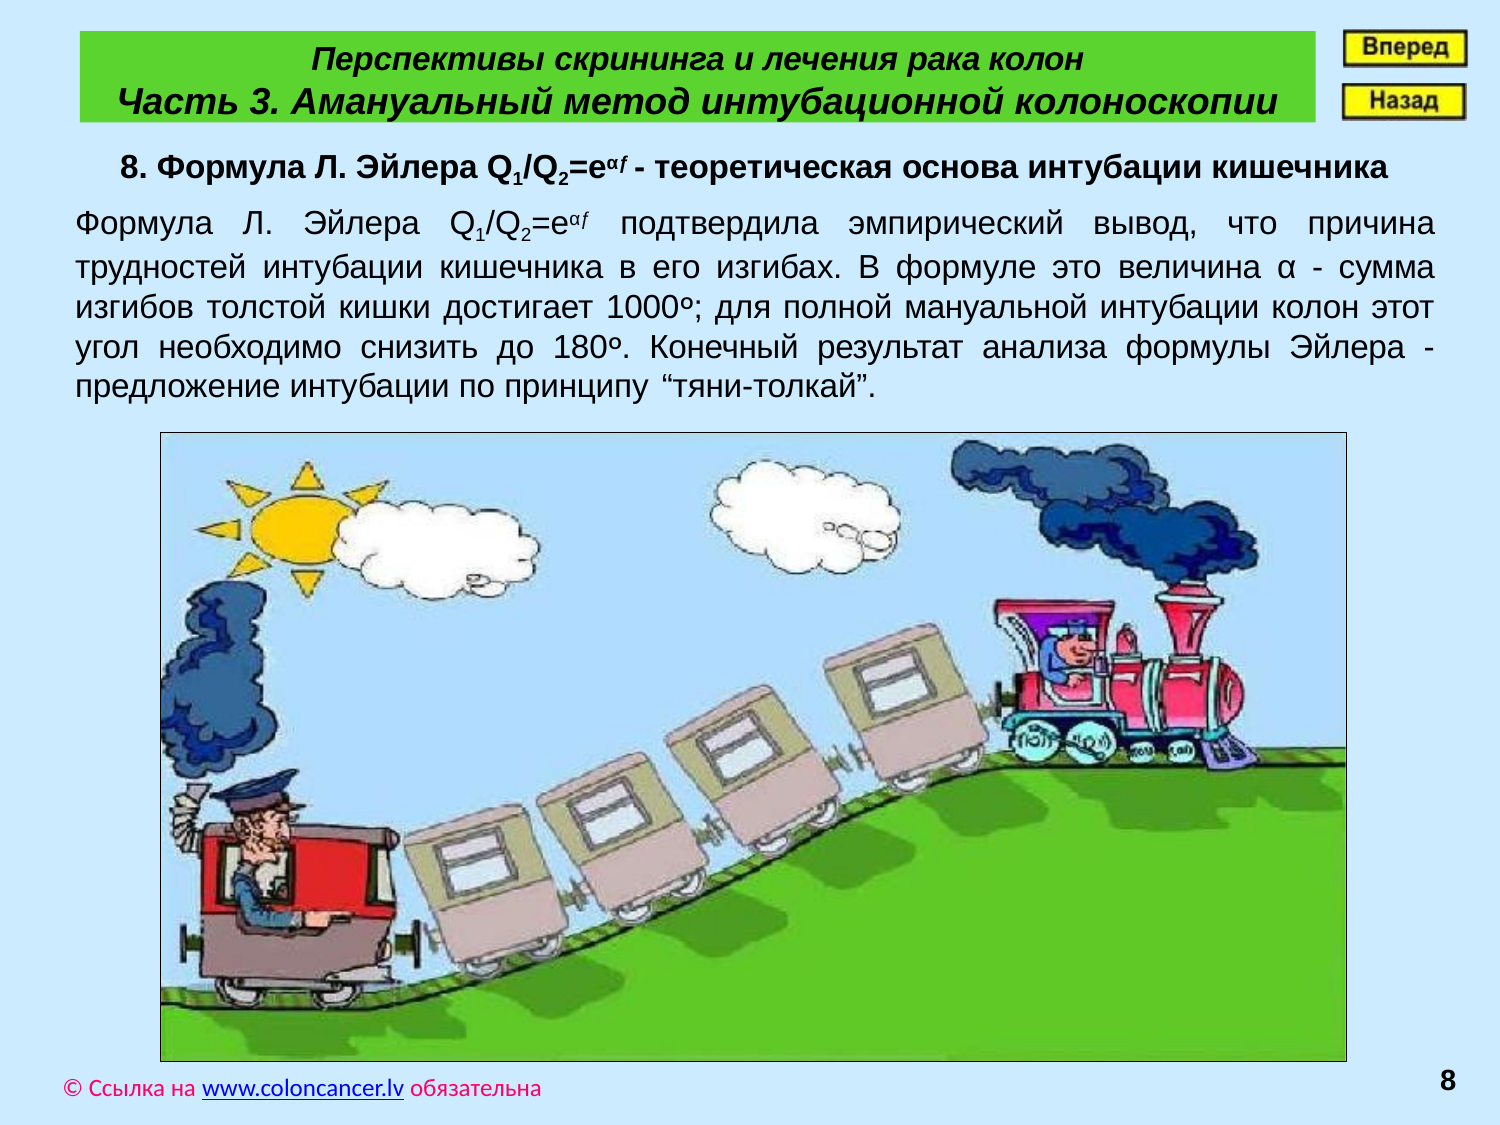

Перспективы скрининга и лечения рака колон
Часть 3. Амануальный метод интубационной колоноскопии

8. Формула Л. Эйлера Q1/Q2=eαƒ - теоретическая основа интубации кишечника
Формула Л. Эйлера Q1/Q2=eαƒ подтвердила эмпирический вывод, что причина трудностей интубации кишечника в его изгибах. В формуле это величина α - сумма изгибов толстой кишки достигает 1000О; для полной мануальной интубации колон этот угол необходимо снизить до 180О. Конечный результат анализа формулы Эйлера - предложение интубации по принципу “тяни-толкай”.

8
© Ссылка на www.coloncancer.lv обязательна